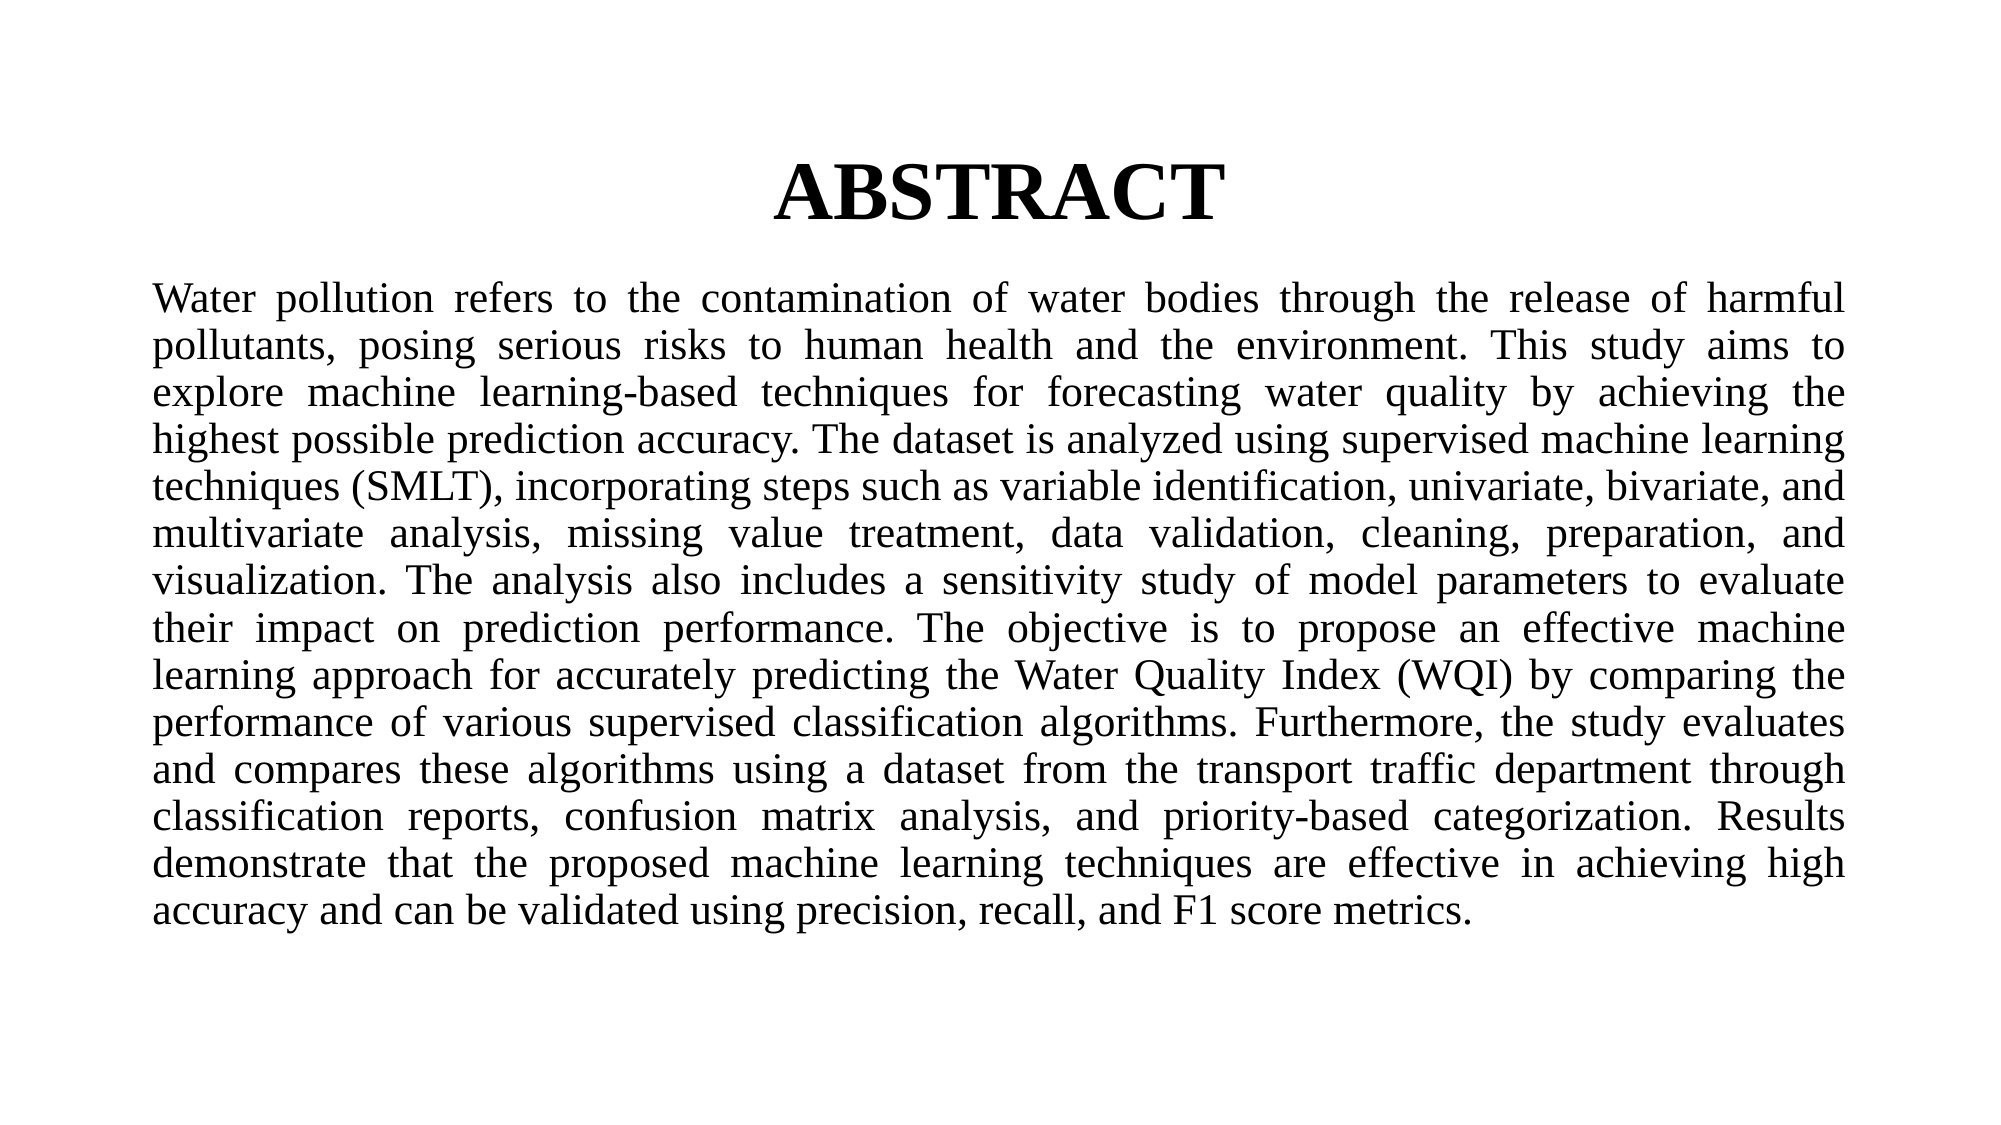

# ABSTRACT
Water pollution refers to the contamination of water bodies through the release of harmful pollutants, posing serious risks to human health and the environment. This study aims to explore machine learning-based techniques for forecasting water quality by achieving the highest possible prediction accuracy. The dataset is analyzed using supervised machine learning techniques (SMLT), incorporating steps such as variable identification, univariate, bivariate, and multivariate analysis, missing value treatment, data validation, cleaning, preparation, and visualization. The analysis also includes a sensitivity study of model parameters to evaluate their impact on prediction performance. The objective is to propose an effective machine learning approach for accurately predicting the Water Quality Index (WQI) by comparing the performance of various supervised classification algorithms. Furthermore, the study evaluates and compares these algorithms using a dataset from the transport traffic department through classification reports, confusion matrix analysis, and priority-based categorization. Results demonstrate that the proposed machine learning techniques are effective in achieving high accuracy and can be validated using precision, recall, and F1 score metrics.